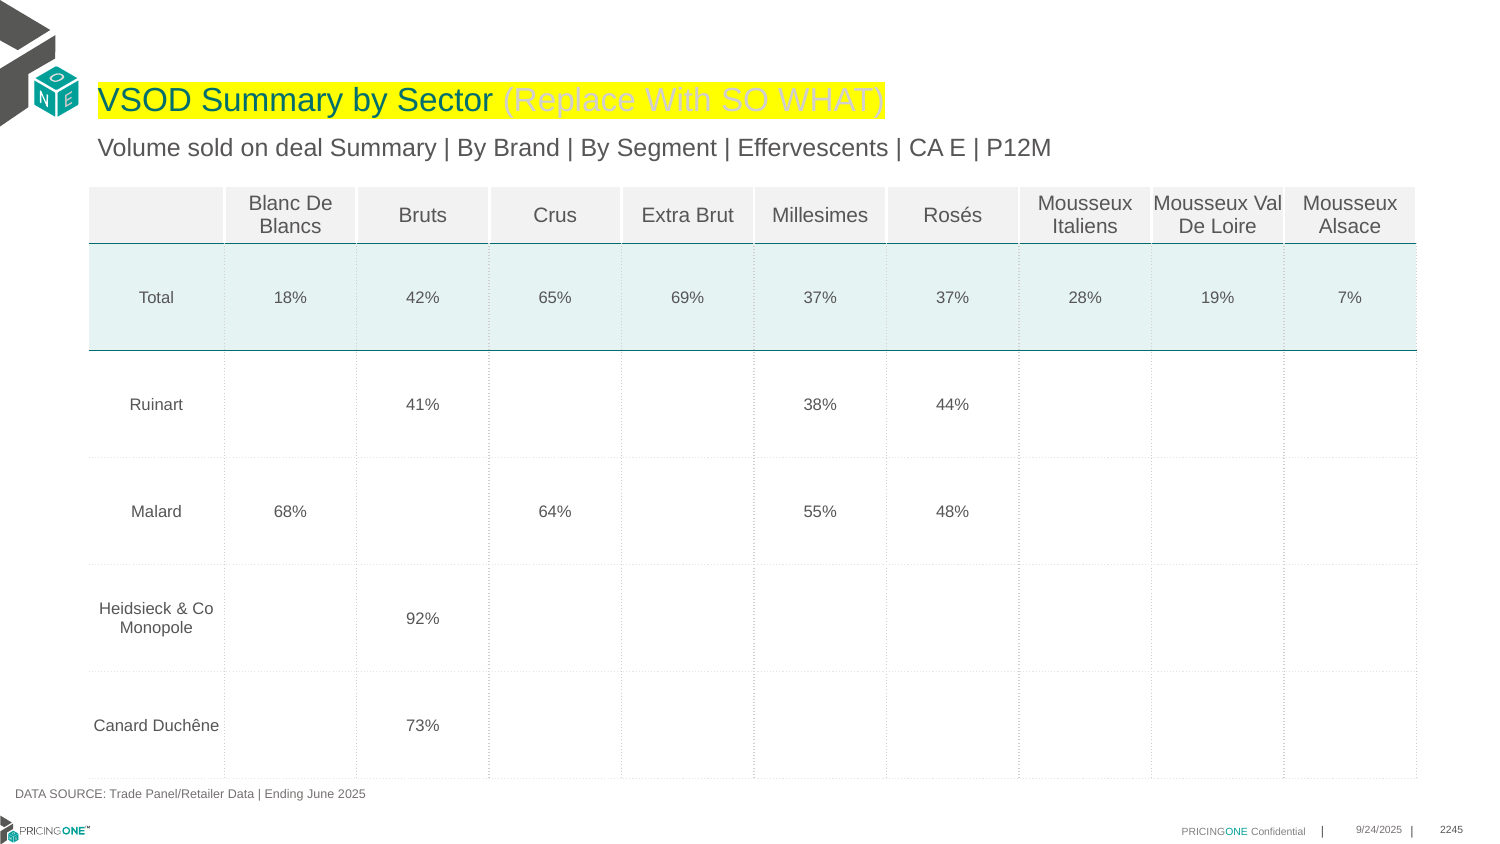

# VSOD Summary by Sector (Replace With SO WHAT)
Volume sold on deal Summary | By Brand | By Segment | Effervescents | CA E | P12M
|  | Blanc De Blancs | Bruts | Crus | Extra Brut | Millesimes | Rosés | Mousseux Italiens | Mousseux Val De Loire | Mousseux Alsace |
| --- | --- | --- | --- | --- | --- | --- | --- | --- | --- |
| Total | 18% | 42% | 65% | 69% | 37% | 37% | 28% | 19% | 7% |
| Ruinart |  | 41% |  |  | 38% | 44% |  |  |  |
| Malard | 68% |  | 64% |  | 55% | 48% |  |  |  |
| Heidsieck & Co Monopole |  | 92% |  |  |  |  |  |  |  |
| Canard Duchêne |  | 73% |  |  |  |  |  |  |  |
DATA SOURCE: Trade Panel/Retailer Data | Ending June 2025

9/24/2025
2245